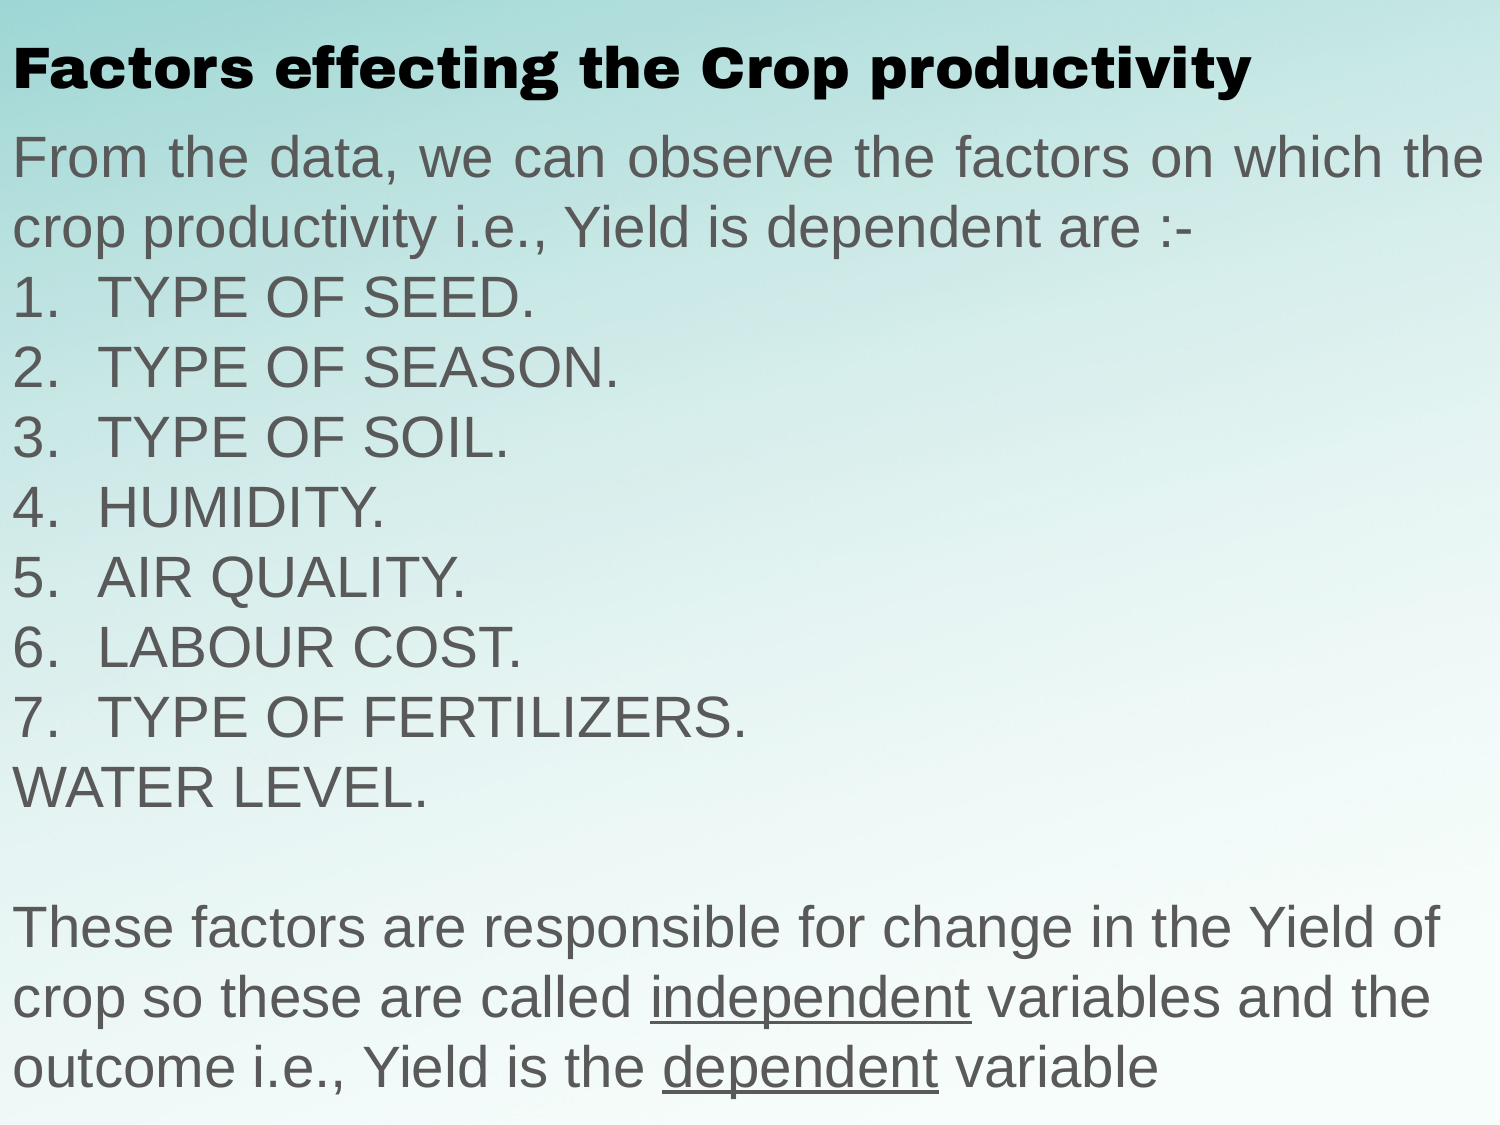

Factors effecting the Crop productivity
From the data, we can observe the factors on which the crop productivity i.e., Yield is dependent are :-
TYPE OF SEED.
TYPE OF SEASON.
TYPE OF SOIL.
HUMIDITY.
AIR QUALITY.
LABOUR COST.
TYPE OF FERTILIZERS.
WATER LEVEL.

These factors are responsible for change in the Yield of
crop so these are called independent variables and the
outcome i.e., Yield is the dependent variable